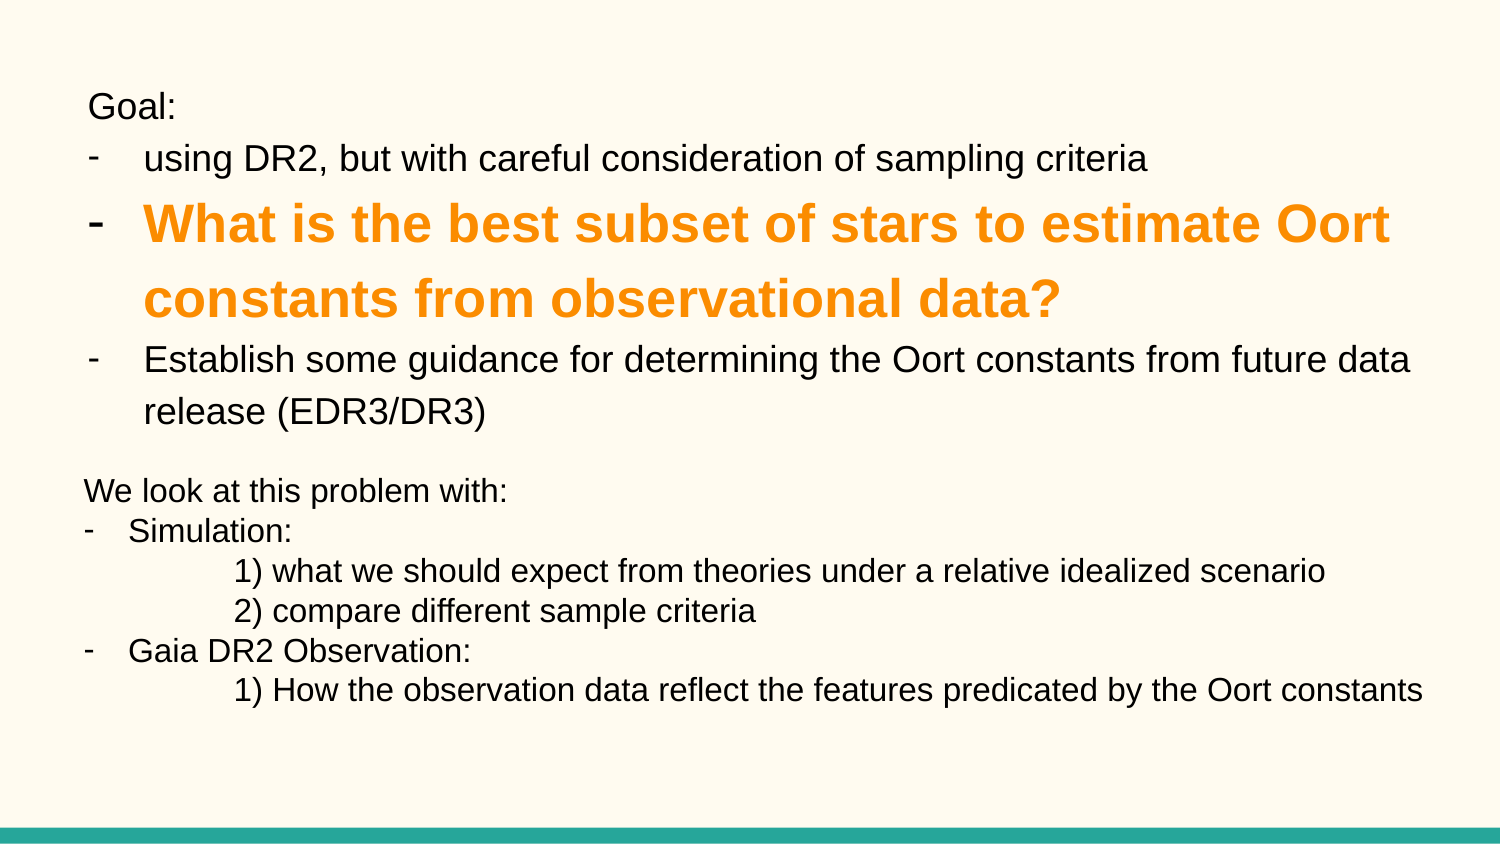

Goal:
using DR2, but with careful consideration of sampling criteria
What is the best subset of stars to estimate Oort constants from observational data?
Establish some guidance for determining the Oort constants from future data release (EDR3/DR3)

We look at this problem with:
 Simulation:
	1) what we should expect from theories under a relative idealized scenario
	2) compare different sample criteria
 Gaia DR2 Observation:
	1) How the observation data reflect the features predicated by the Oort constants